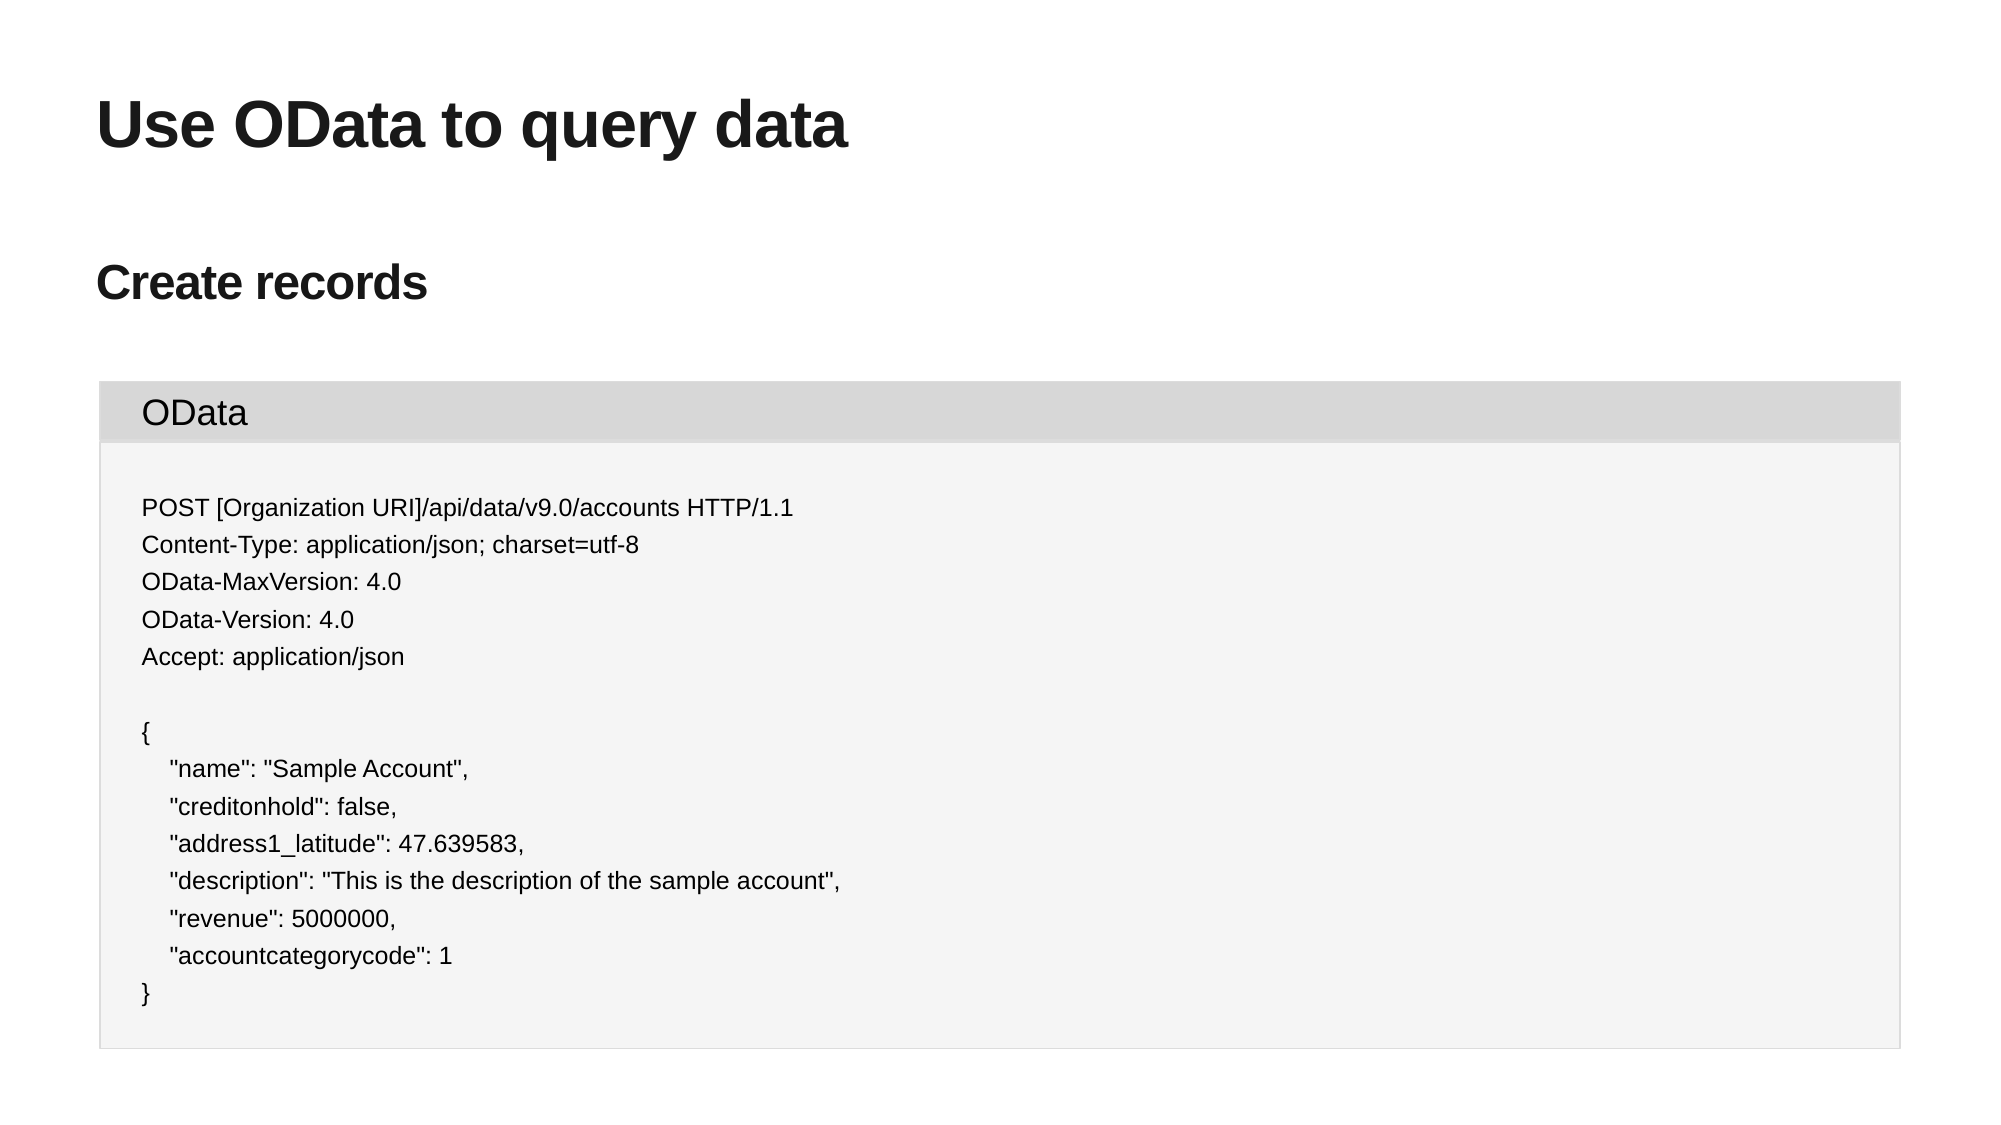

# Use OData to query data
Create records

OData
POST [Organization URI]/api/data/v9.0/accounts HTTP/1.1
Content-Type: application/json; charset=utf-8
OData-MaxVersion: 4.0
OData-Version: 4.0
Accept: application/json
{
    "name": "Sample Account",
    "creditonhold": false,
    "address1_latitude": 47.639583,
    "description": "This is the description of the sample account",
    "revenue": 5000000,
    "accountcategorycode": 1
}